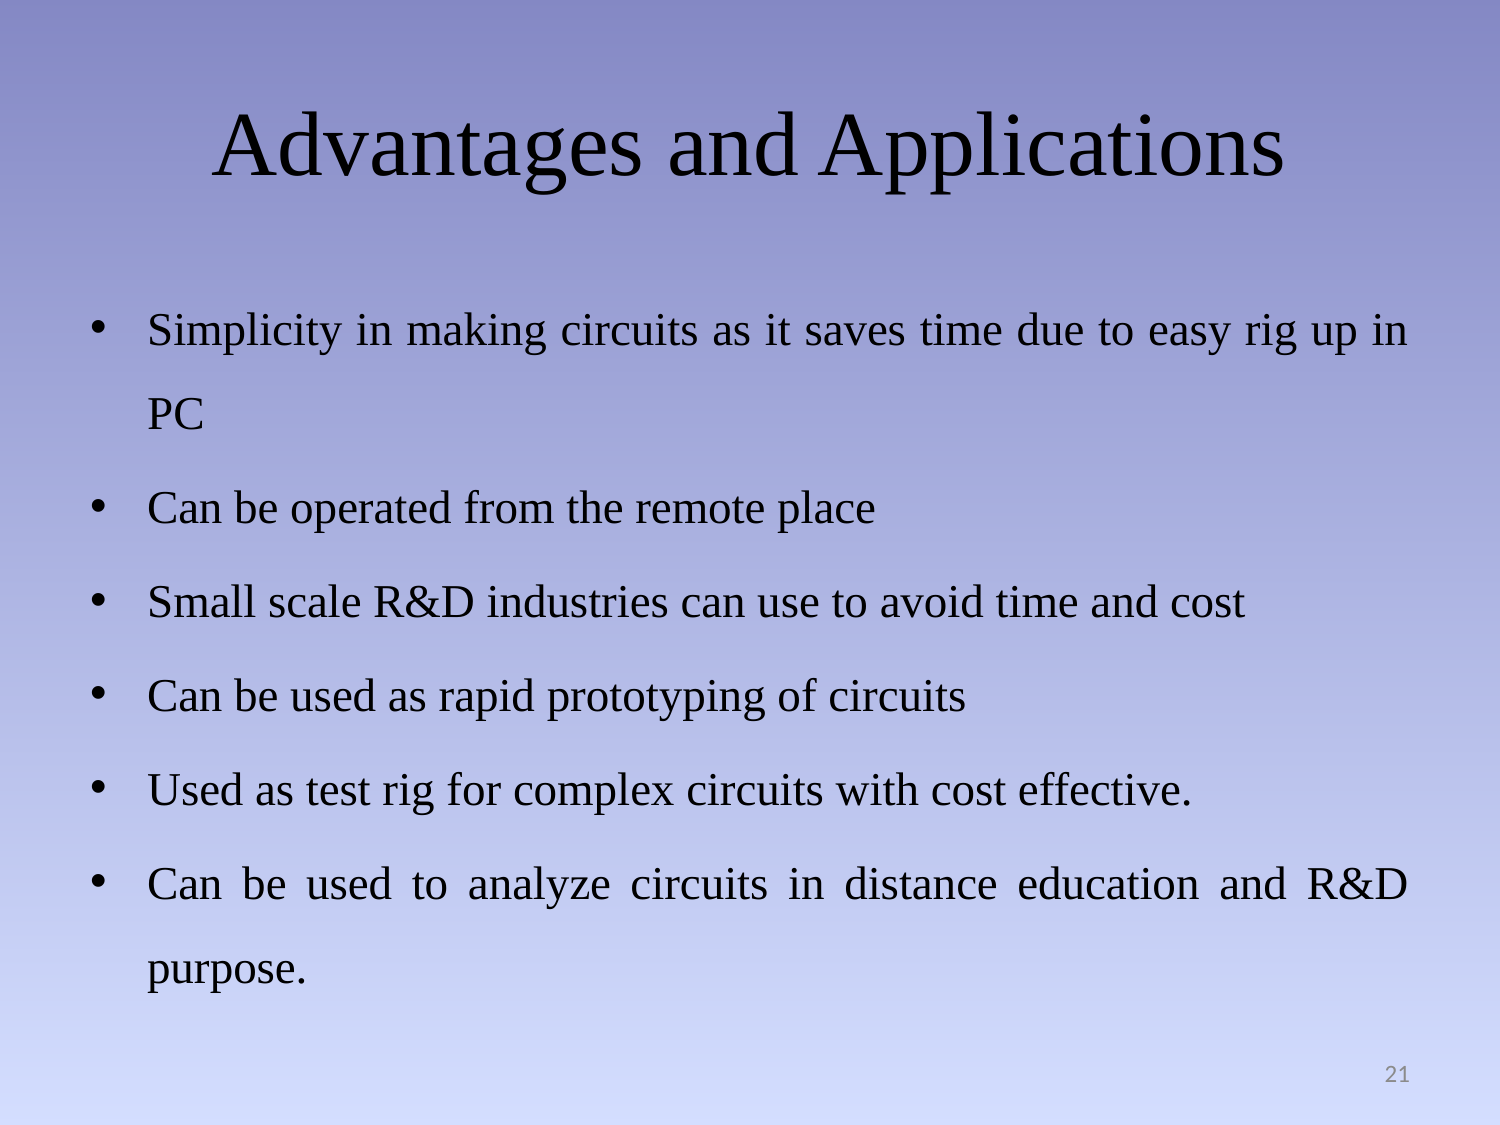

# Advantages and Applications
Simplicity in making circuits as it saves time due to easy rig up in PC
Can be operated from the remote place
Small scale R&D industries can use to avoid time and cost
Can be used as rapid prototyping of circuits
Used as test rig for complex circuits with cost effective.
Can be used to analyze circuits in distance education and R&D purpose.
21